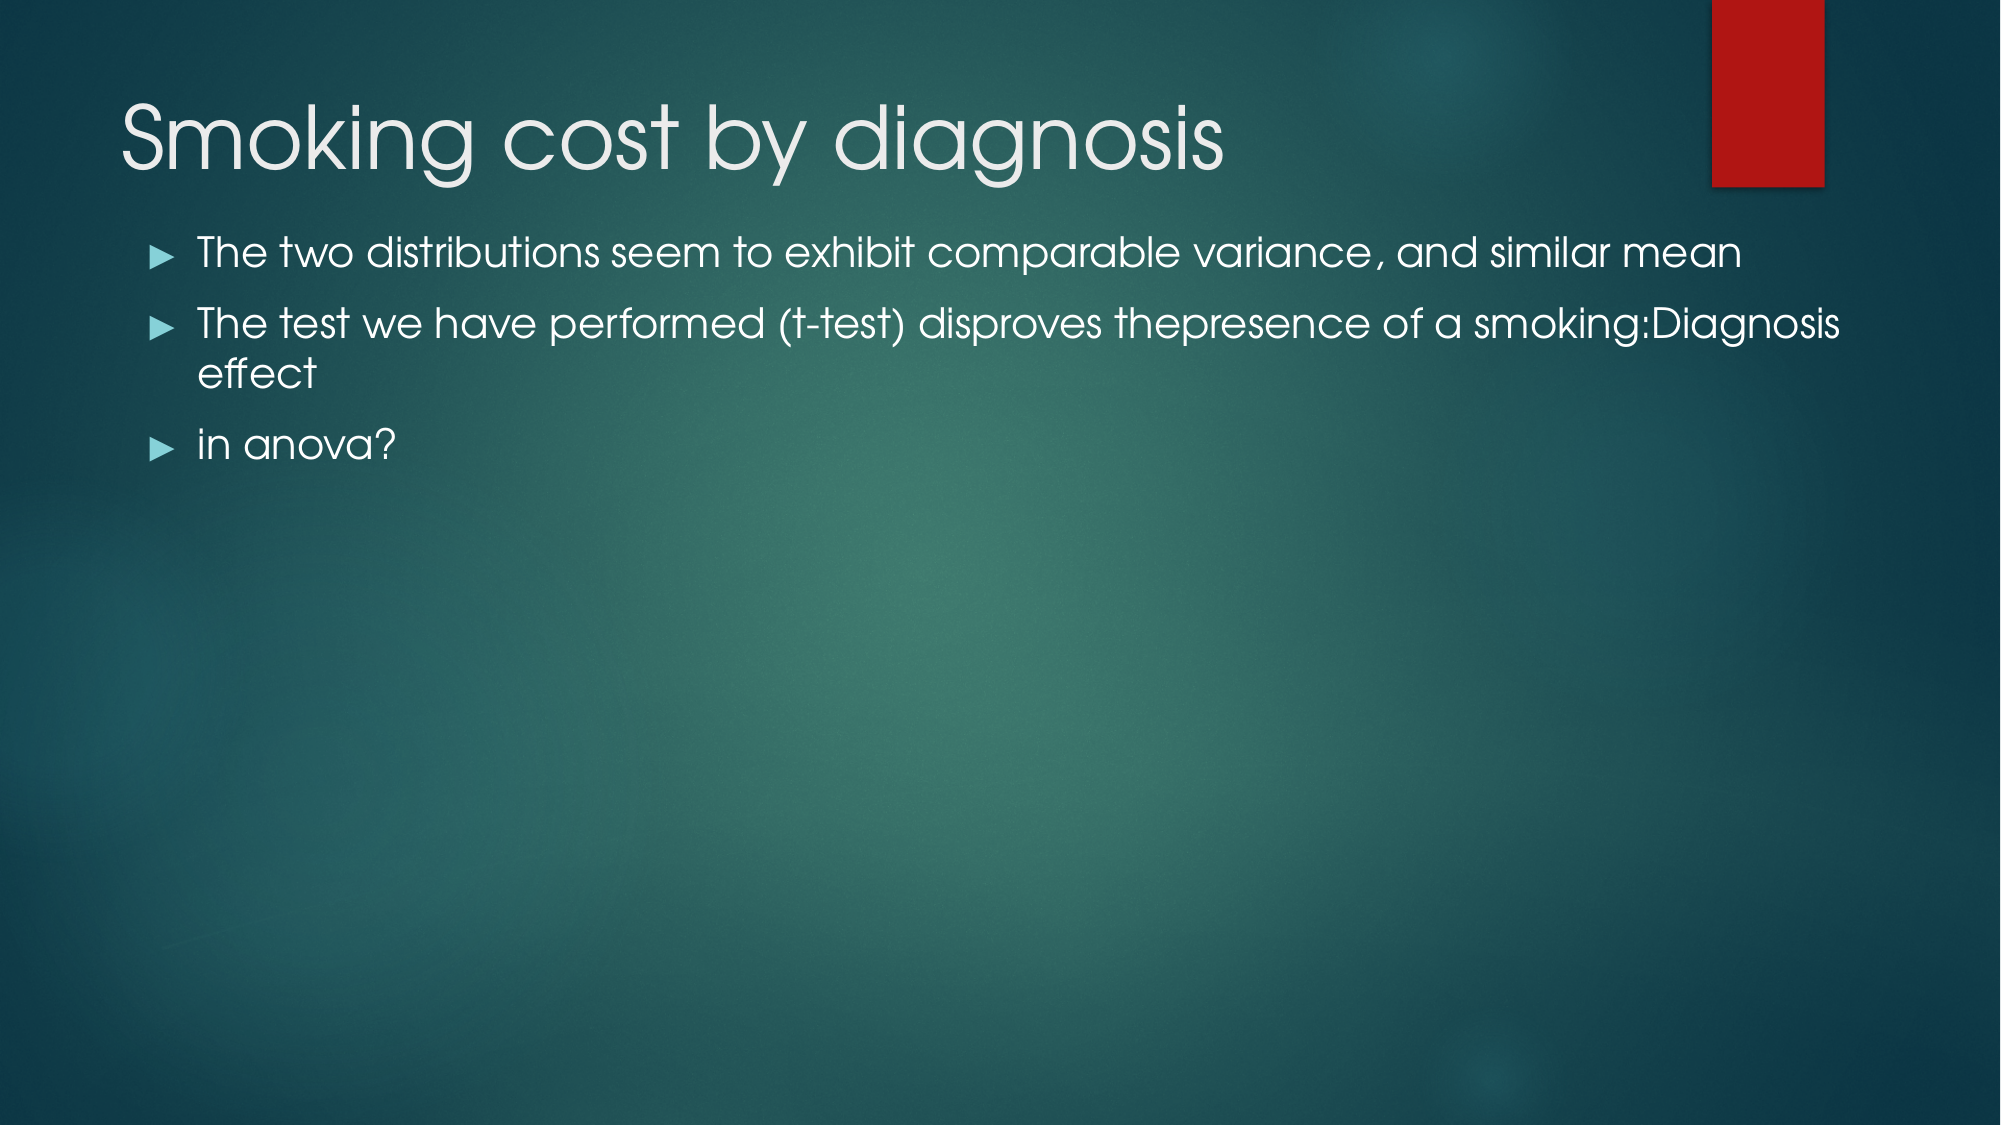

# Smoking cost by diagnosis
The two distributions seem to exhibit comparable variance, and similar mean
The test we have performed (t-test) disproves thepresence of a smoking:Diagnosis effect
in anova?